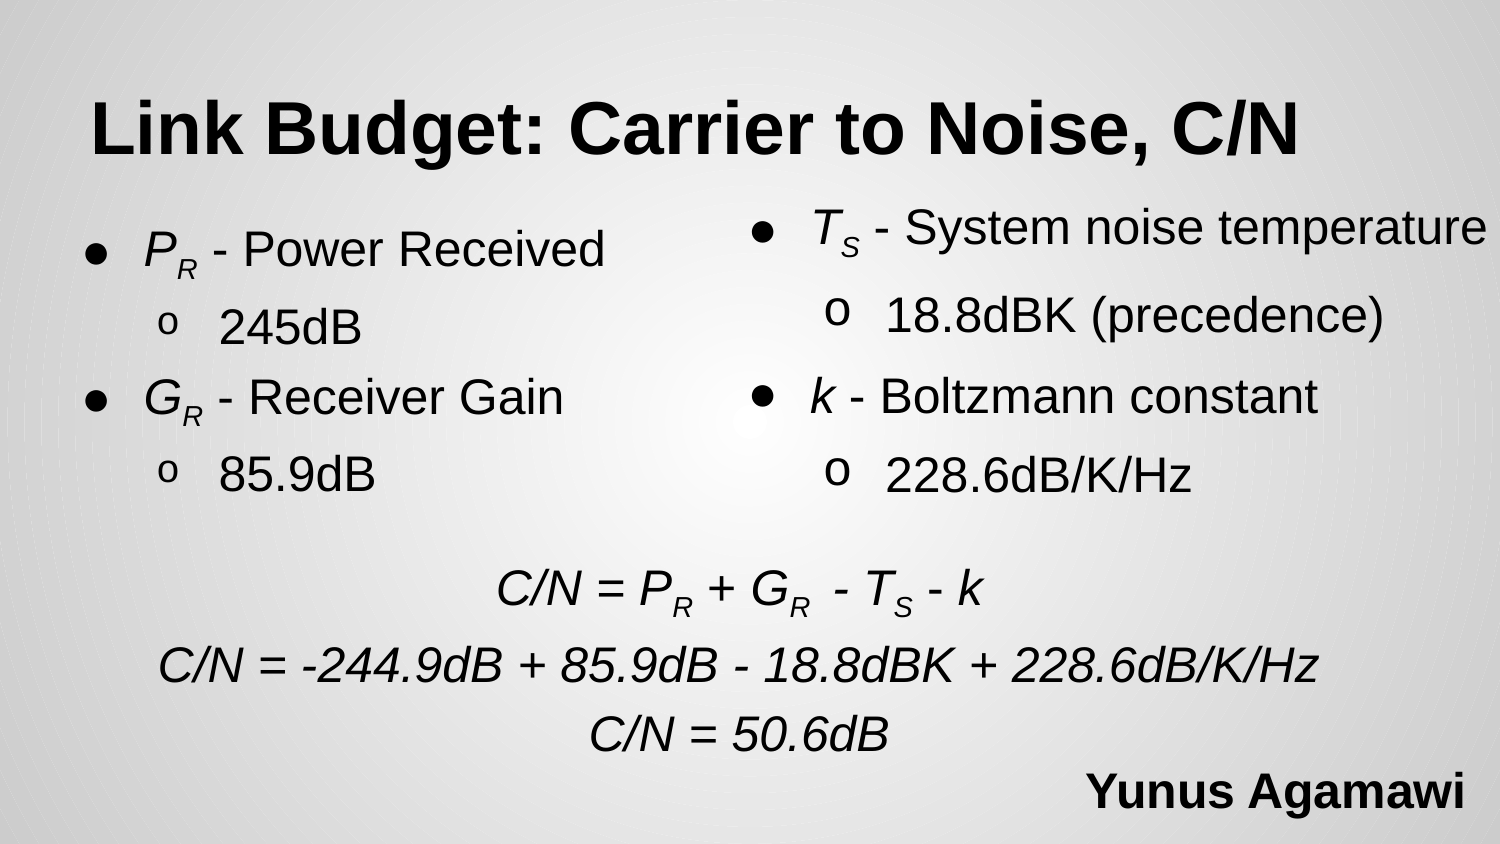

# Link Budget: Carrier to Noise, C/N
TS - System noise temperature
18.8dBK (precedence)
k - Boltzmann constant
228.6dB/K/Hz
PR - Power Received
245dB
GR - Receiver Gain
85.9dB
C/N = PR + GR  - TS - k
C/N = -244.9dB + 85.9dB - 18.8dBK + 228.6dB/K/Hz
C/N = 50.6dB
Yunus Agamawi